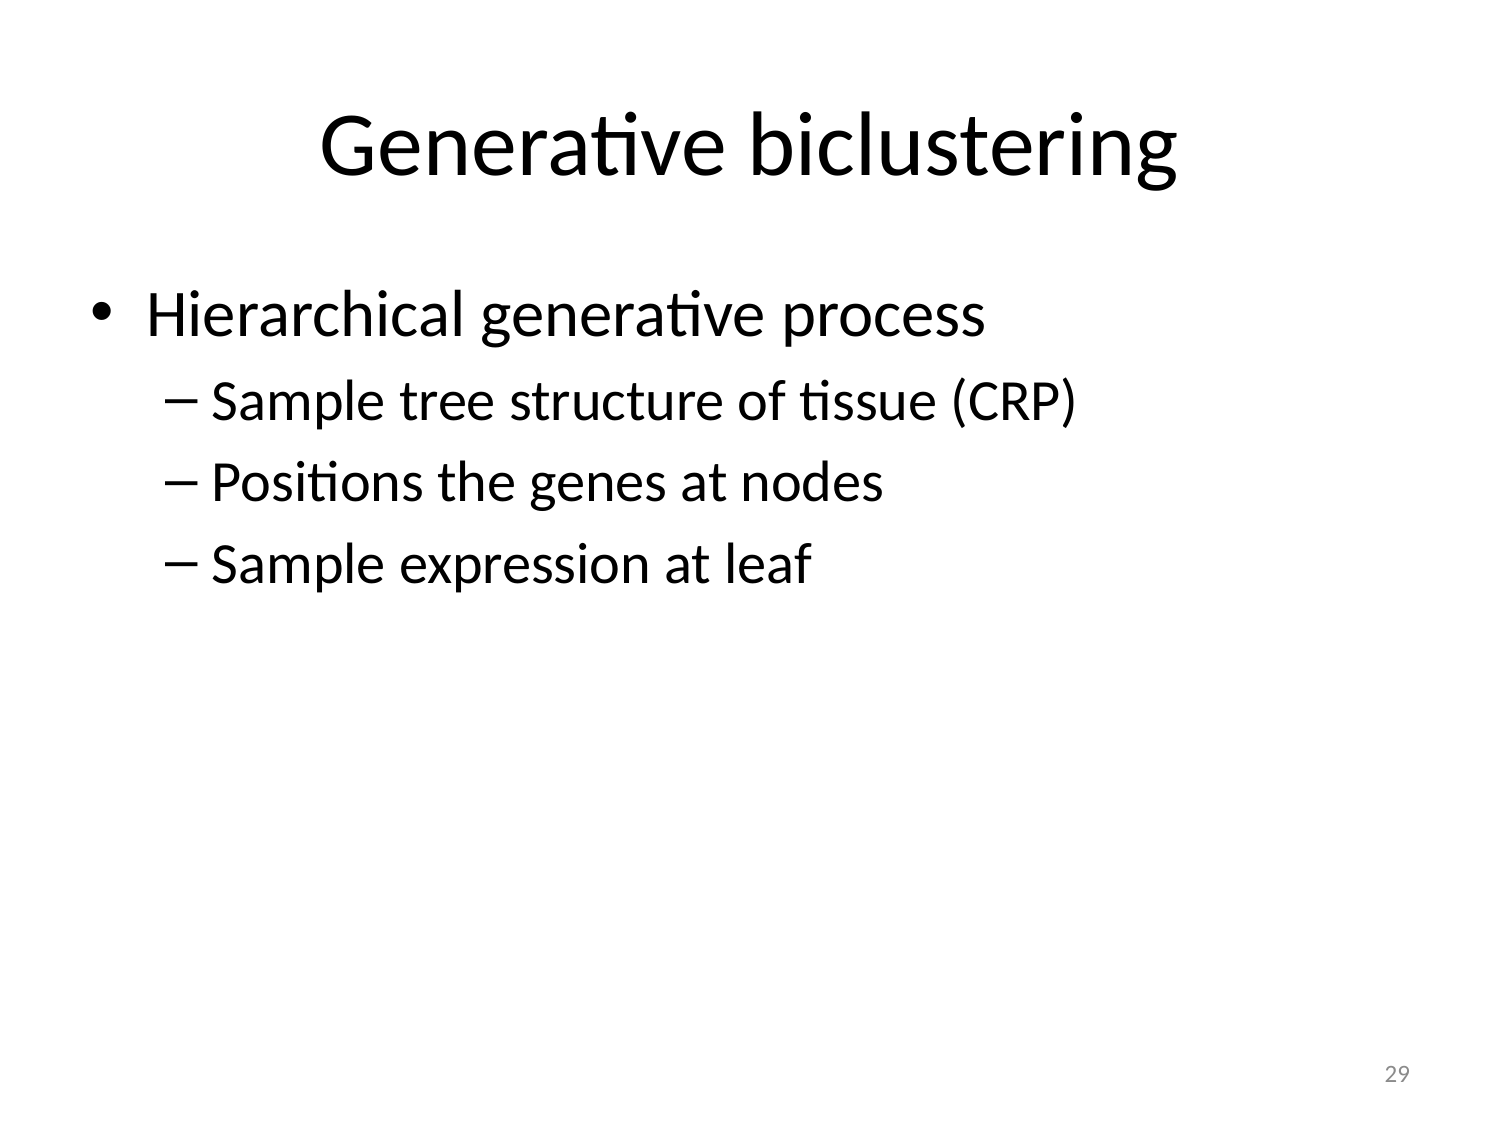

# Generative biclustering
Hierarchical generative process
Sample tree structure of tissue (CRP)
Positions the genes at nodes
Sample expression at leaf
29